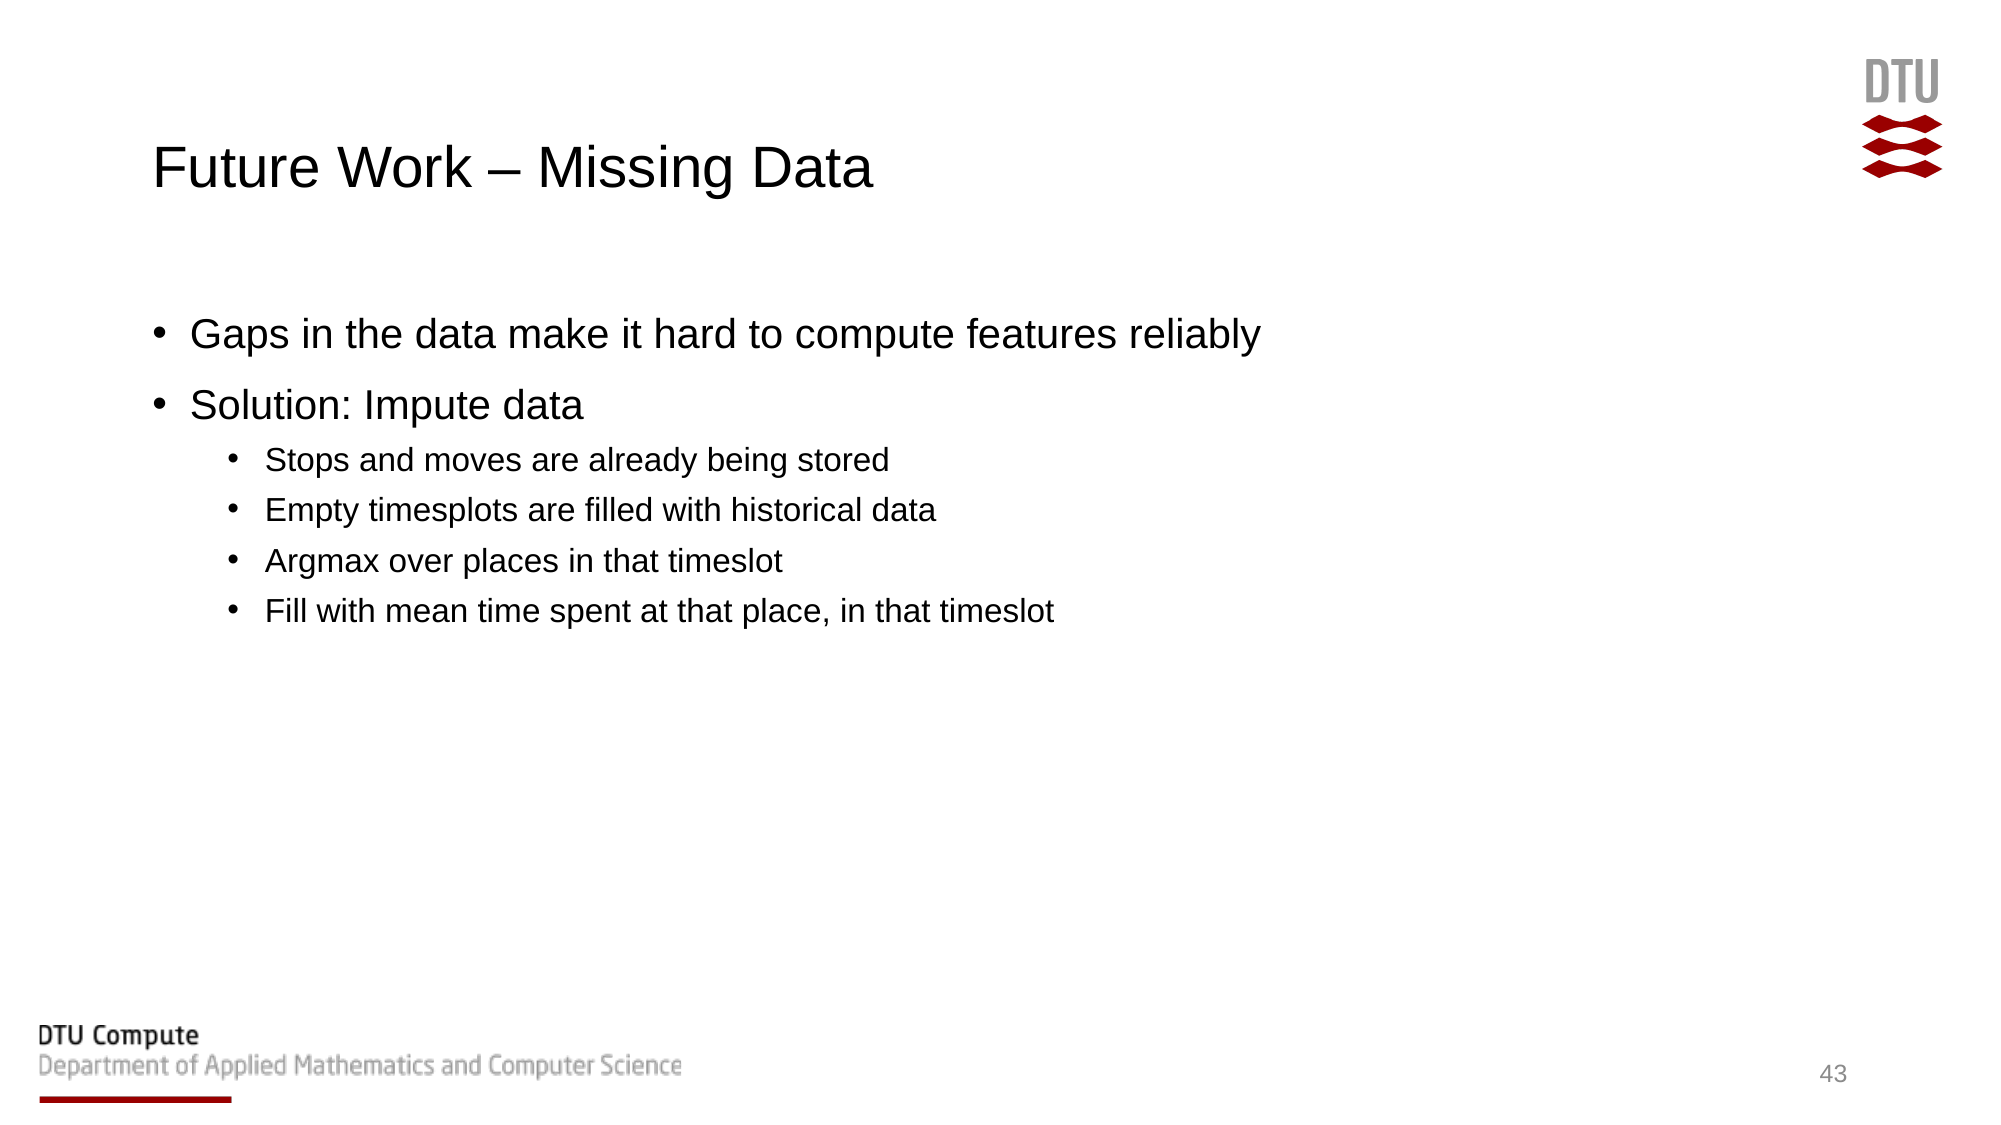

# Future Work – Missing Data
Gaps in the data make it hard to compute features reliably
Solution: Impute data
Stops and moves are already being stored
Empty timesplots are filled with historical data
Argmax over places in that timeslot
Fill with mean time spent at that place, in that timeslot

43